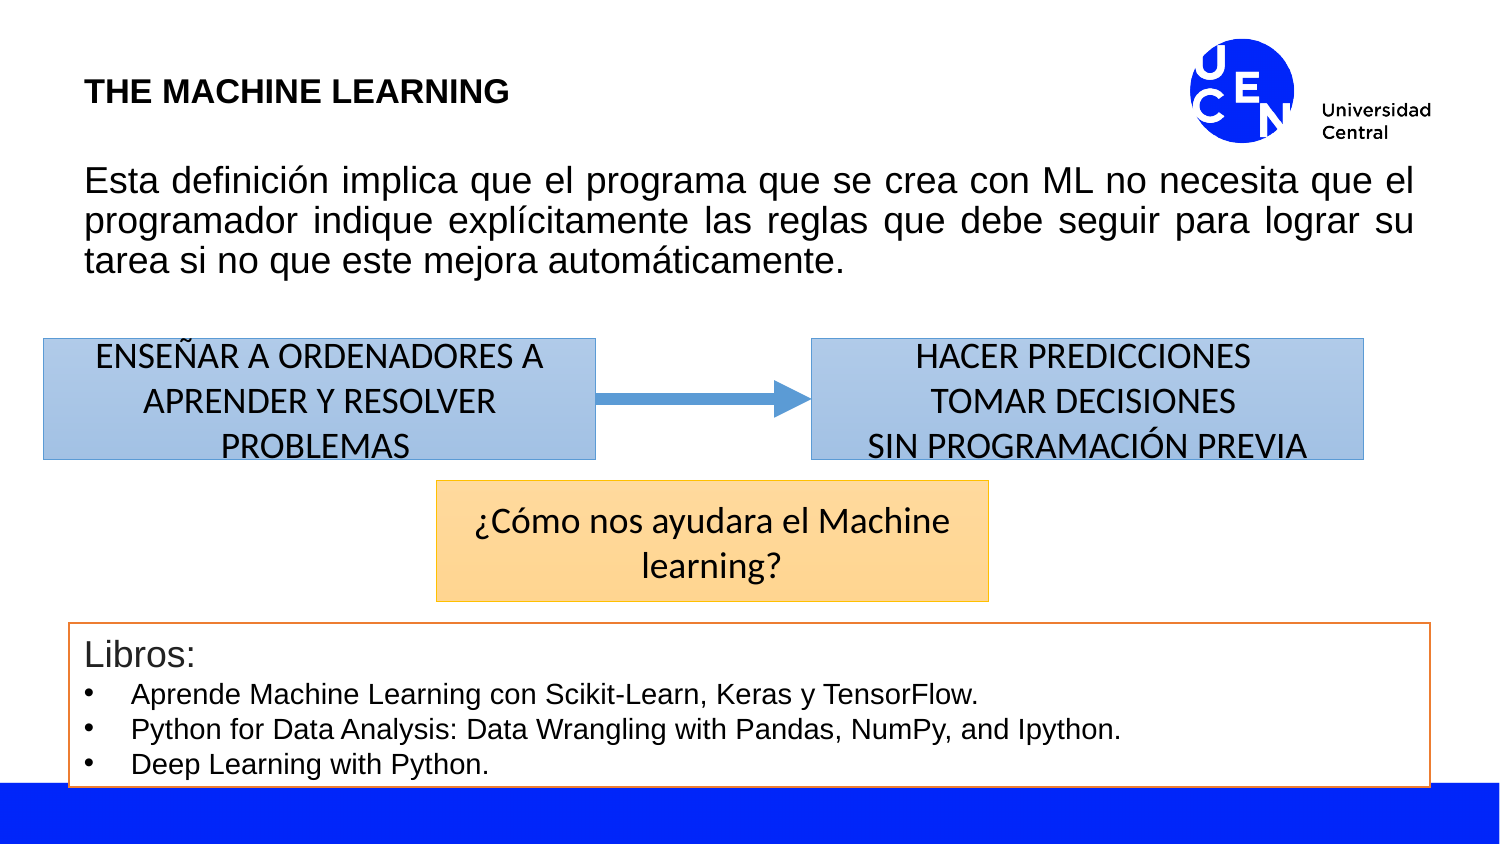

# THE MACHINE LEARNING
Esta definición implica que el programa que se crea con ML no necesita que el programador indique explícitamente las reglas que debe seguir para lograr su tarea si no que este mejora automáticamente.

HACER PREDICCIONES
TOMAR DECISIONES
SIN PROGRAMACIÓN PREVIA
ENSEÑAR A ORDENADORES A APRENDER Y RESOLVER PROBLEMAS
¿Cómo nos ayudara el Machine learning?
Libros:
Aprende Machine Learning con Scikit-Learn, Keras y TensorFlow.
Python for Data Analysis: Data Wrangling with Pandas, NumPy, and Ipython.
Deep Learning with Python.